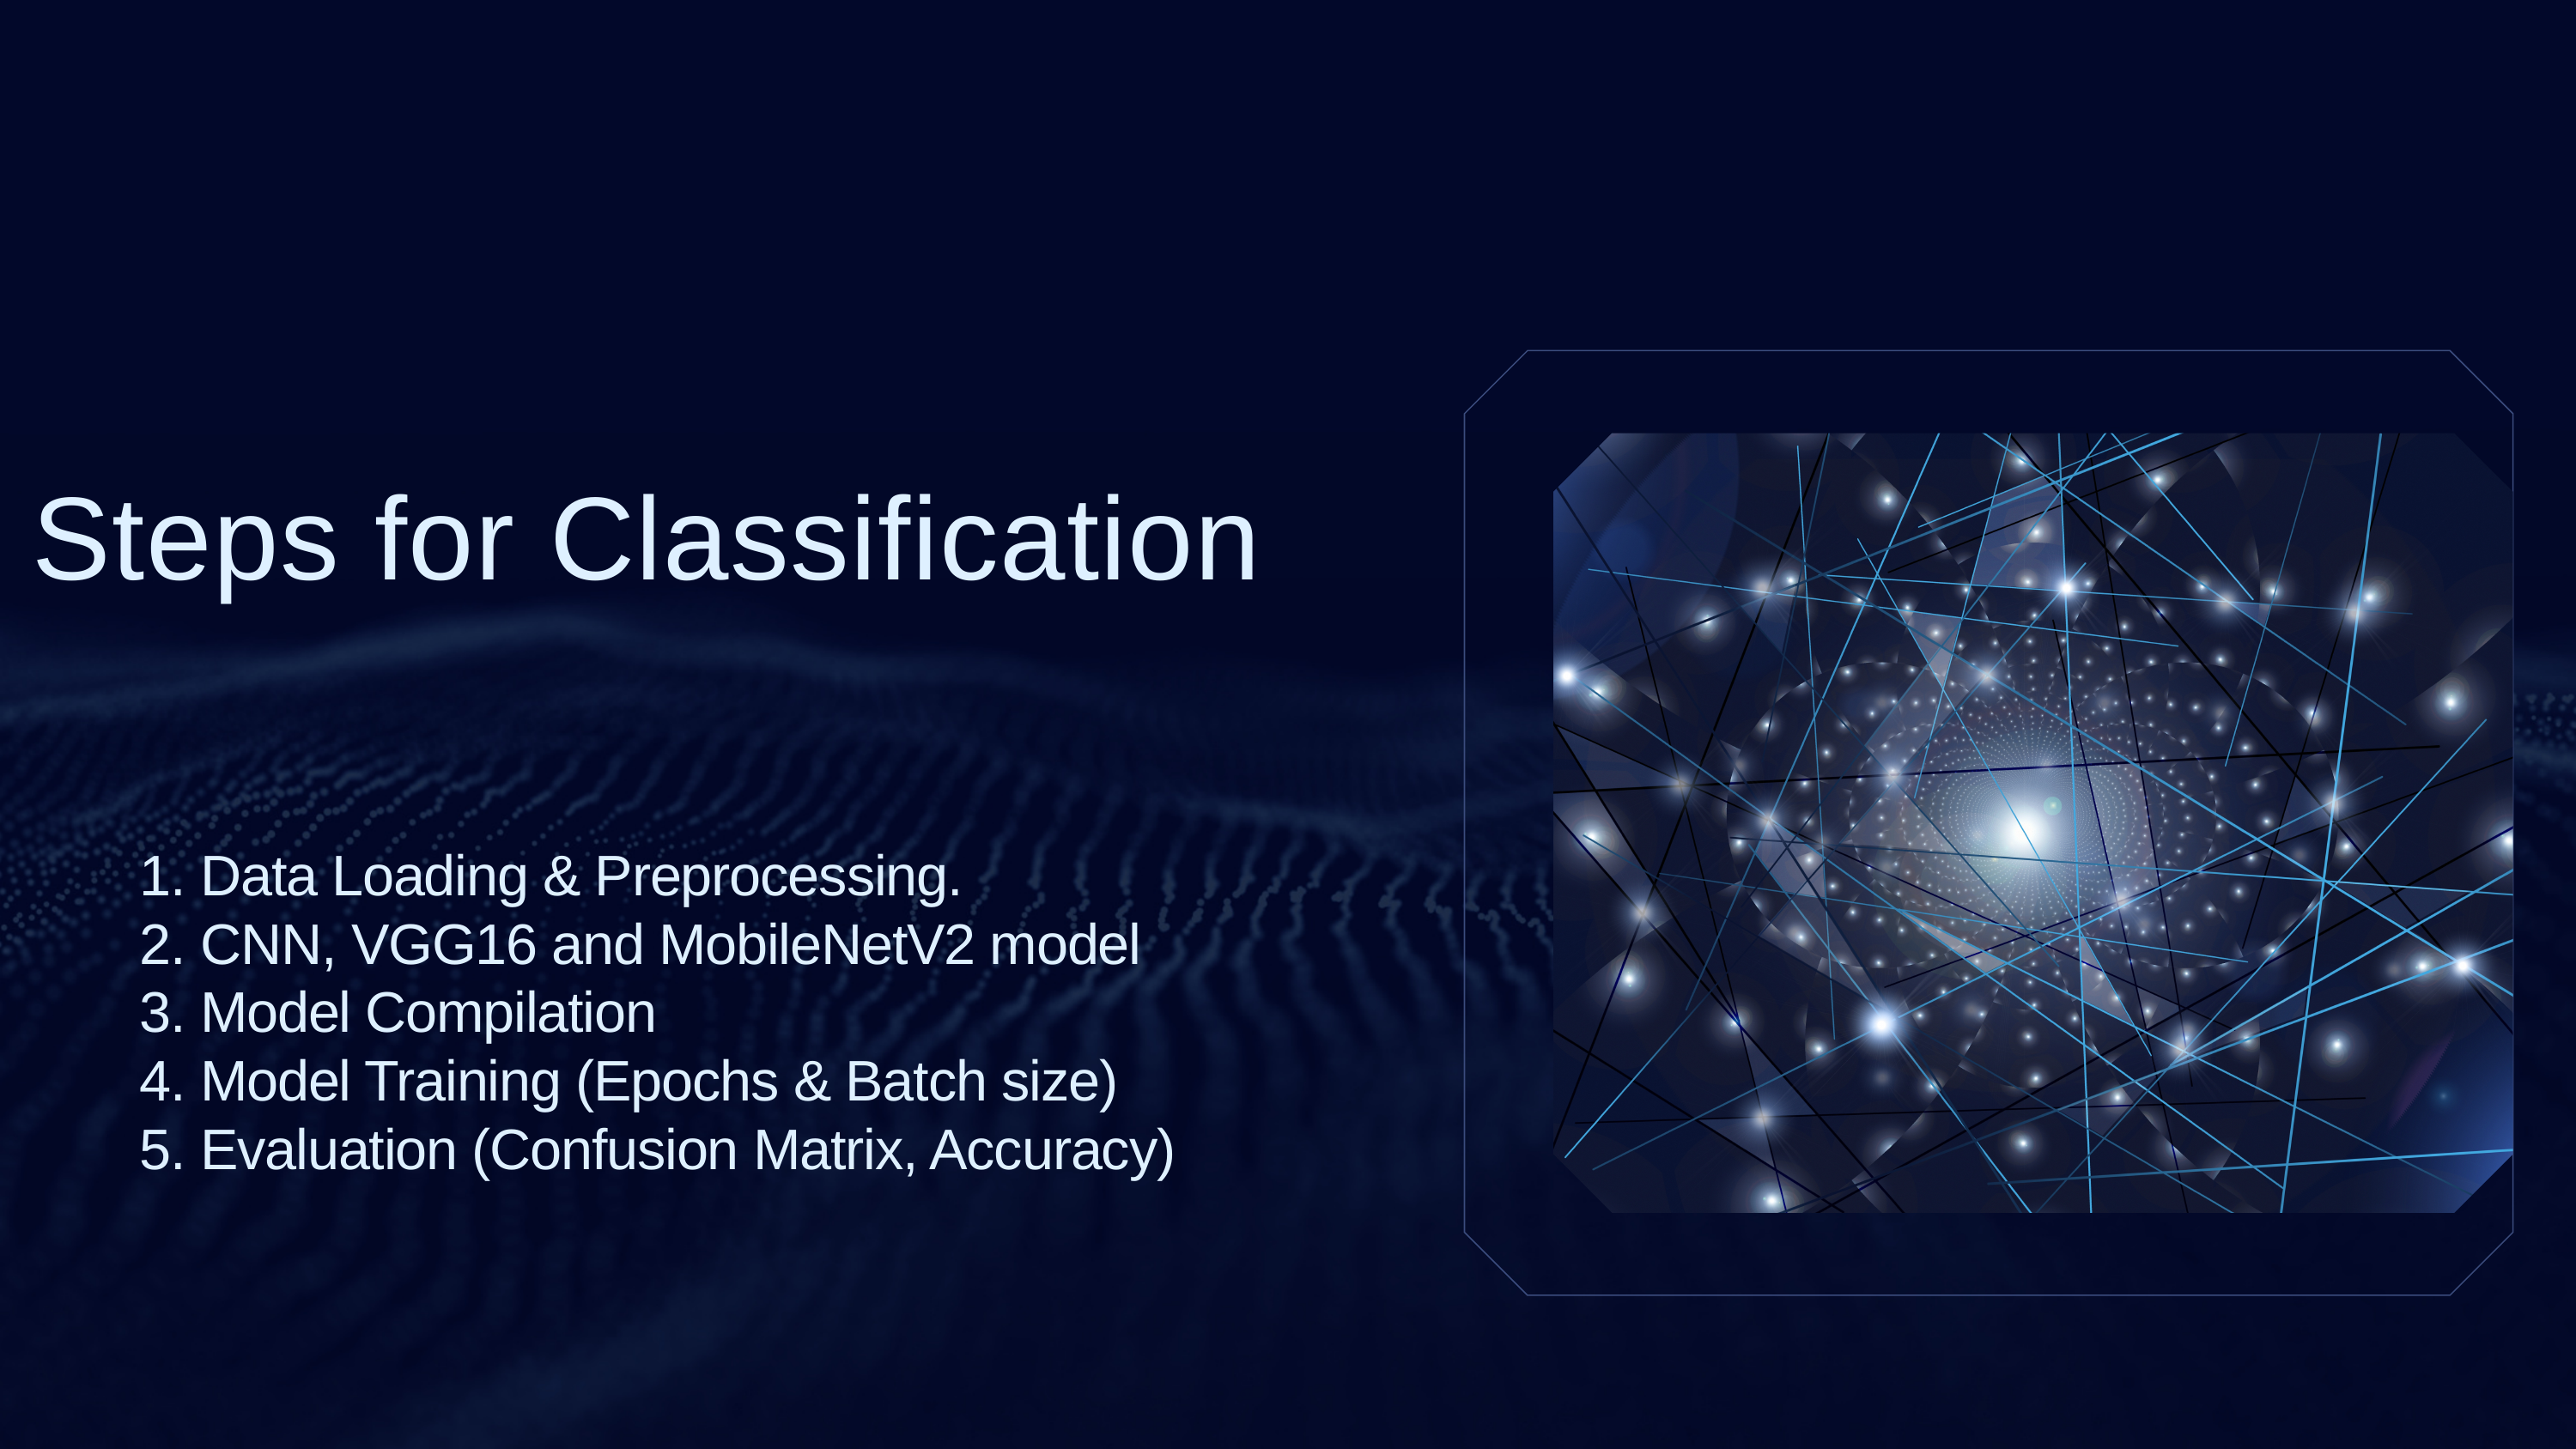

Steps for Classification

1. Data Loading & Preprocessing.
2. CNN, VGG16 and MobileNetV2 model
3. Model Compilation
4. Model Training (Epochs & Batch size)
5. Evaluation (Confusion Matrix, Accuracy)